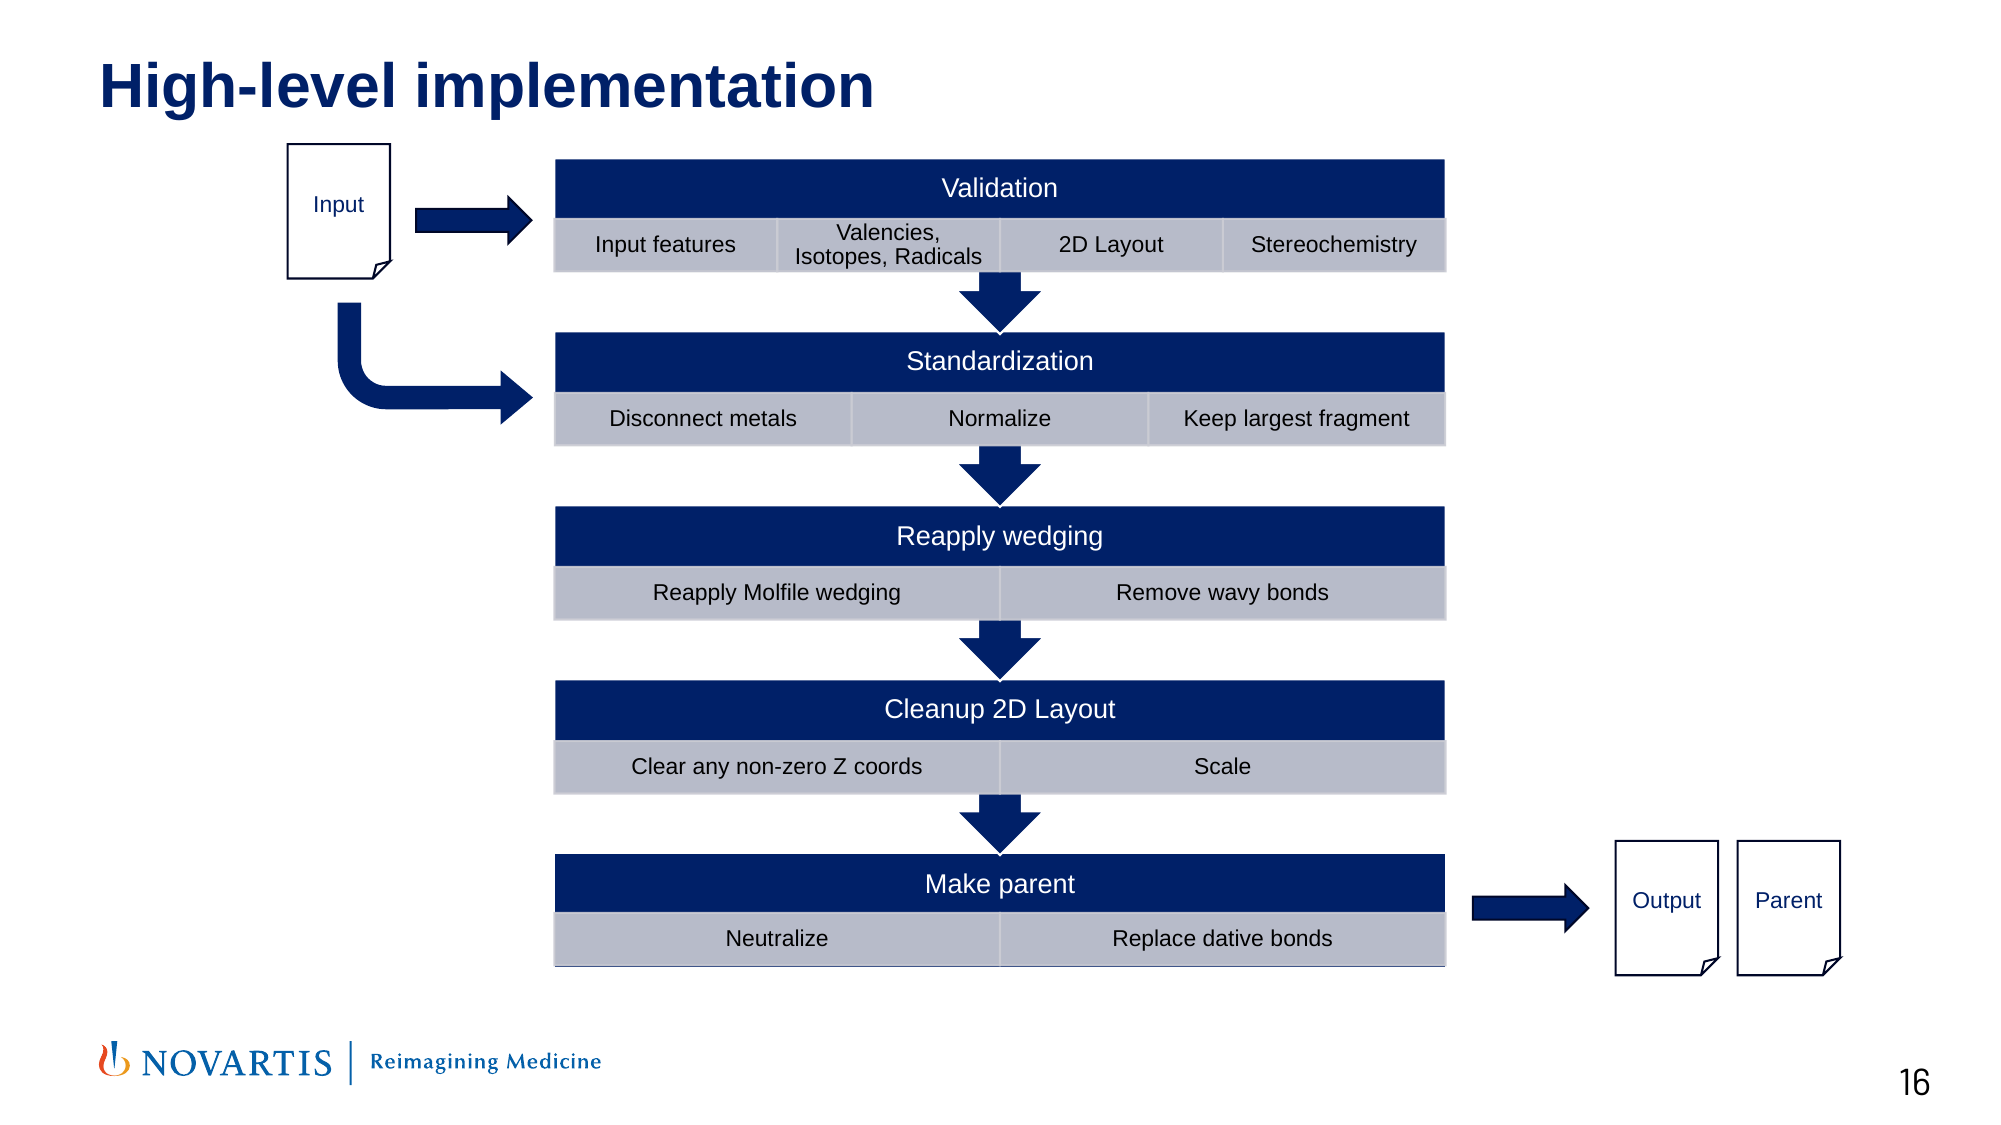

# High-level implementation
Input
Validation
Input features
Valencies, Isotopes, Radicals
2D Layout
Stereochemistry
Standardization
Disconnect metals
Normalize
Keep largest fragment
Reapply wedging
Reapply Molfile wedging
Remove wavy bonds
Cleanup 2D Layout
Clear any non-zero Z coords
Scale
Make parent
Neutralize
Replace dative bonds

Output
Parent

16